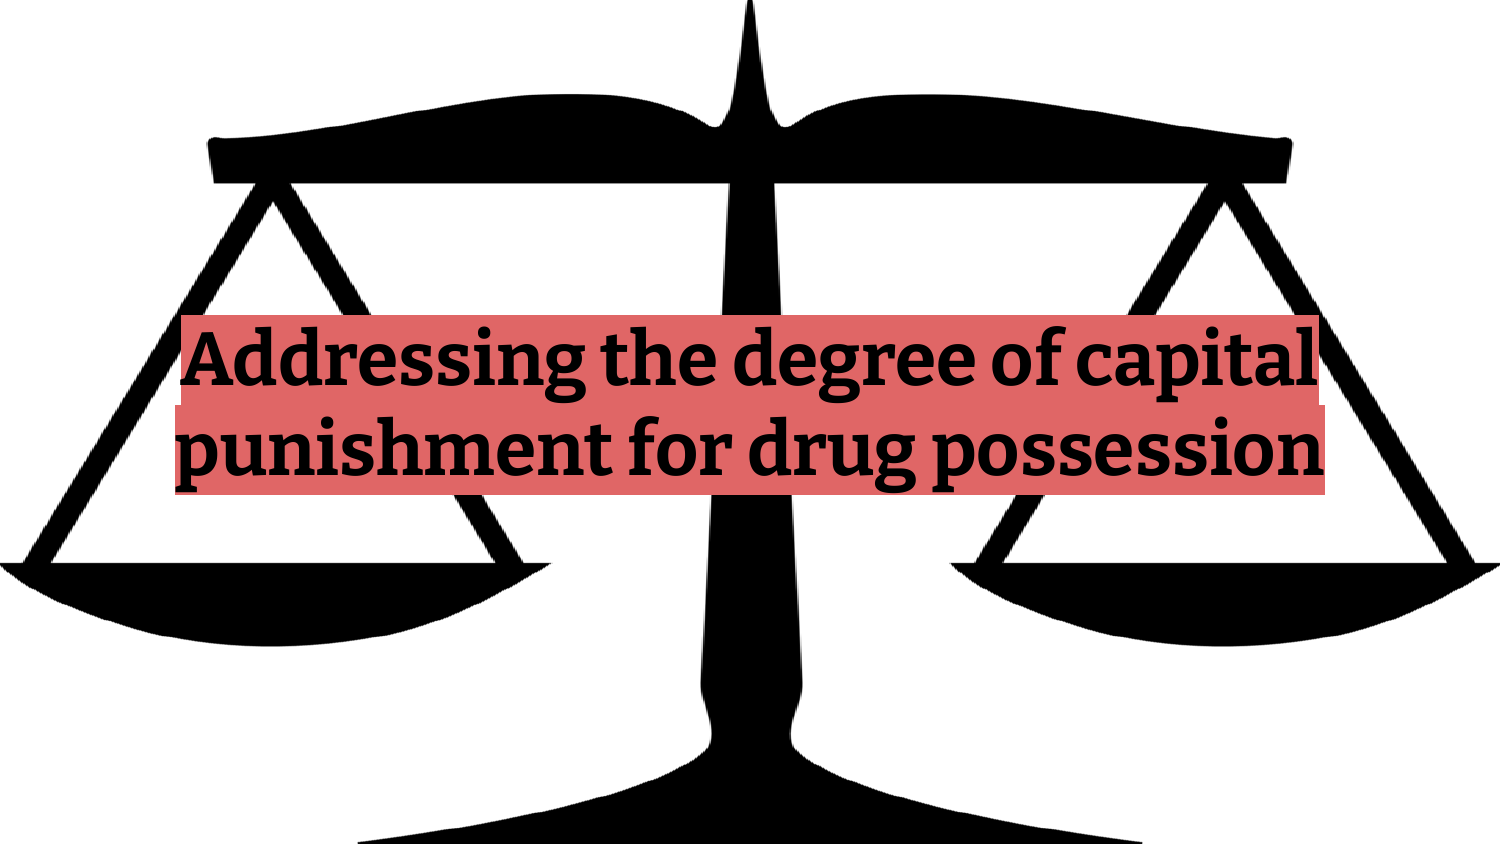

# Addressing the degree of capital punishment for drug possession